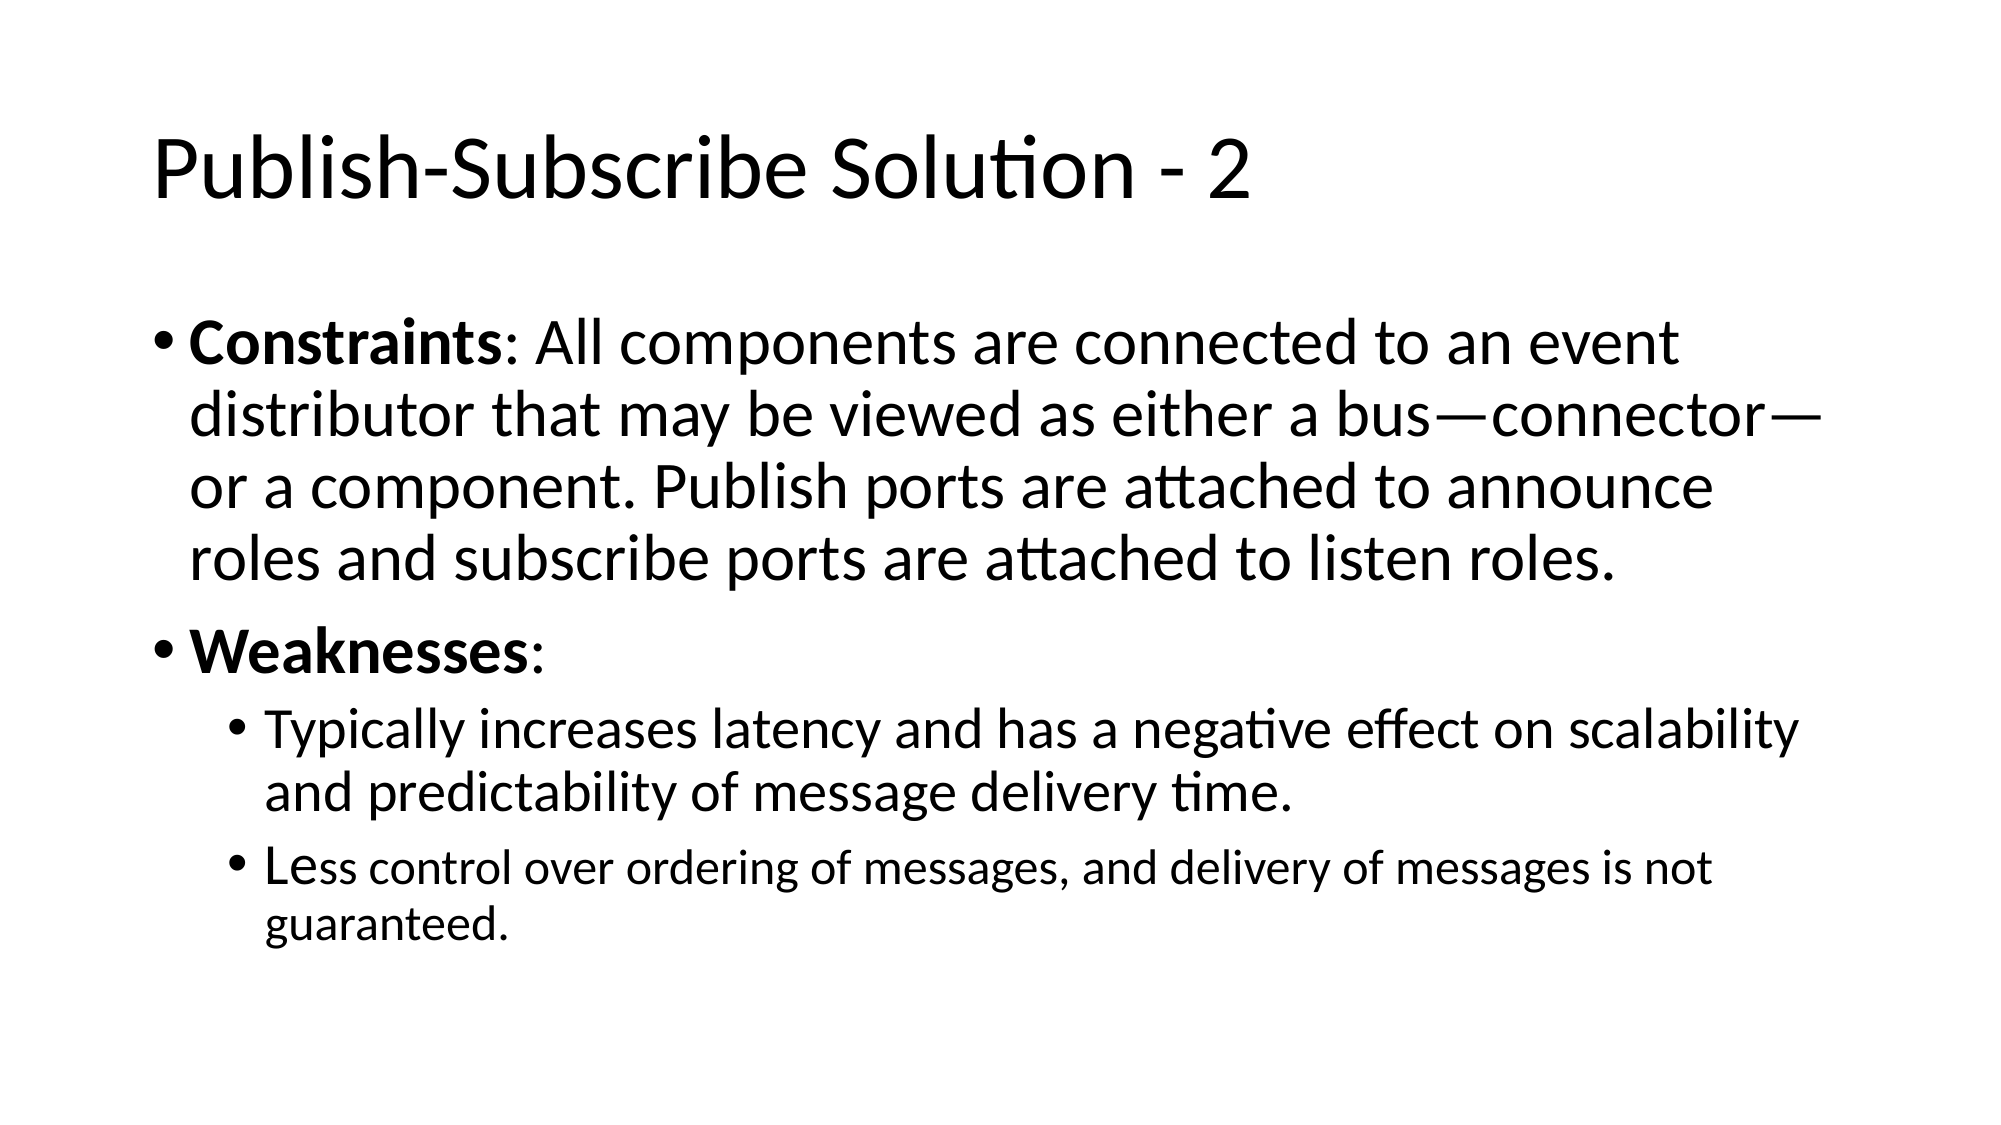

# Publish-Subscribe Solution - 2
Constraints: All components are connected to an event distributor that may be viewed as either a bus—connector—or a component. Publish ports are attached to announce roles and subscribe ports are attached to listen roles.
Weaknesses:
Typically increases latency and has a negative effect on scalability and predictability of message delivery time.
Less control over ordering of messages, and delivery of messages is not guaranteed.